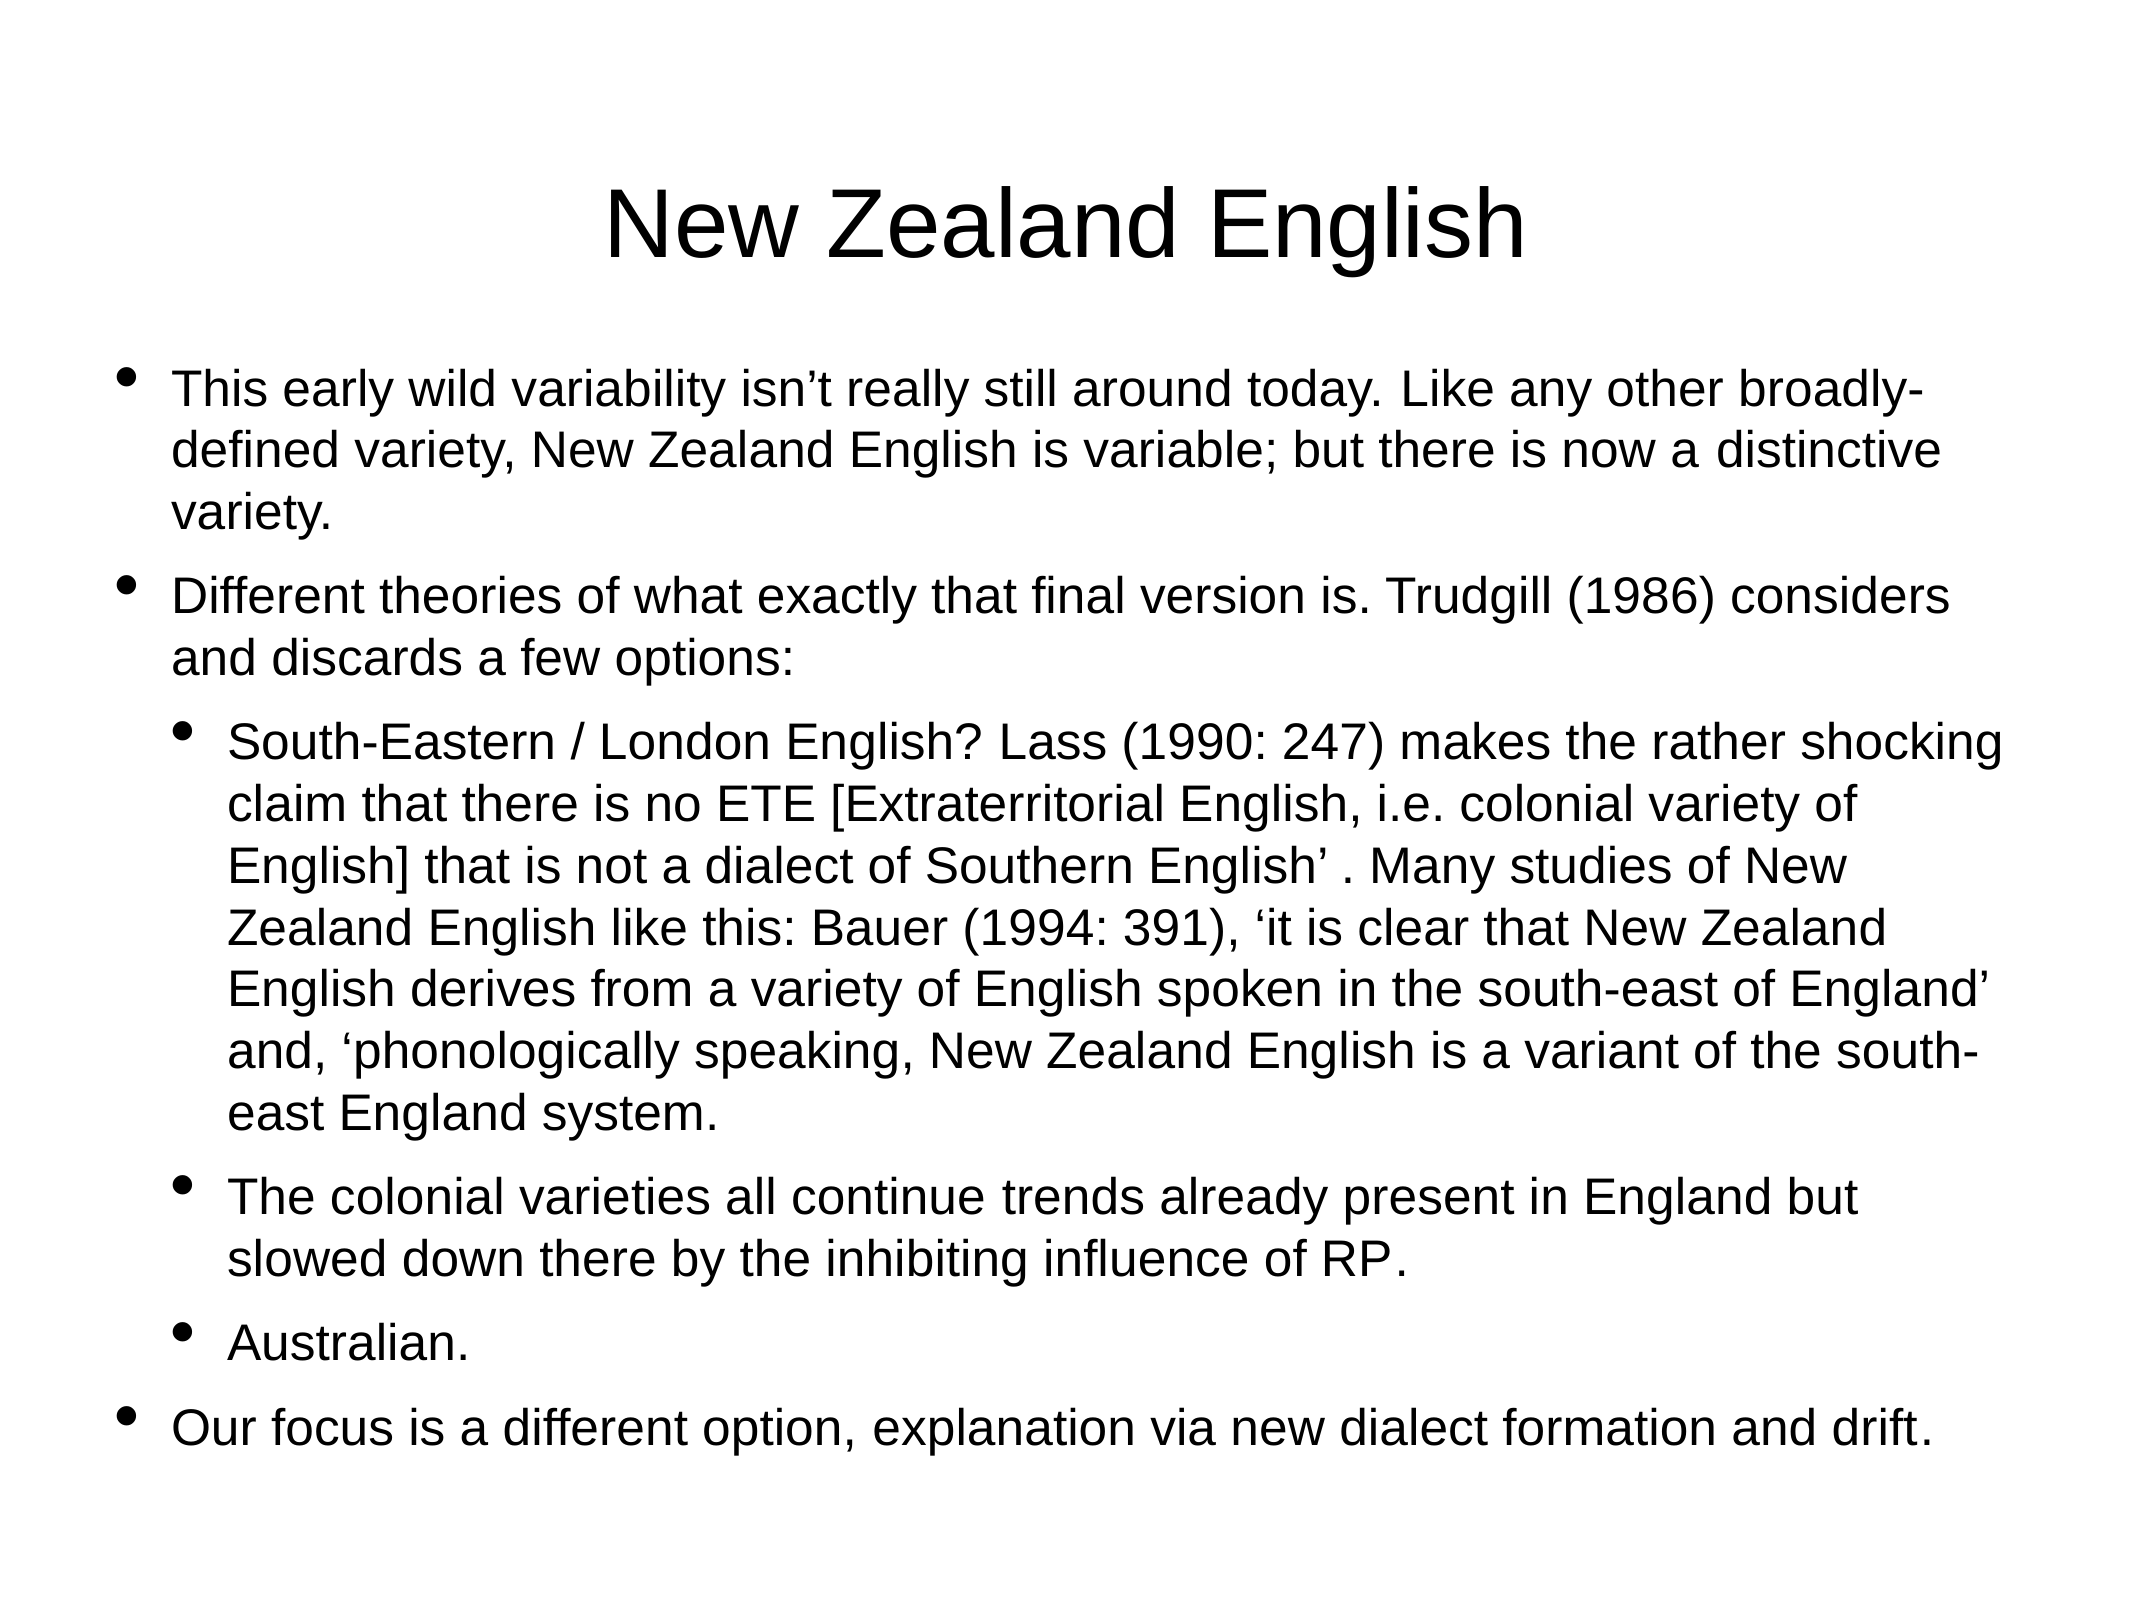

# New Zealand English
This early wild variability isn’t really still around today. Like any other broadly-defined variety, New Zealand English is variable; but there is now a distinctive variety.
Different theories of what exactly that final version is. Trudgill (1986) considers and discards a few options:
South-Eastern / London English? Lass (1990: 247) makes the rather shocking claim that there is no ETE [Extraterritorial English, i.e. colonial variety of English] that is not a dialect of Southern English’ . Many studies of New Zealand English like this: Bauer (1994: 391), ‘it is clear that New Zealand English derives from a variety of English spoken in the south-east of England’ and, ‘phonologically speaking, New Zealand English is a variant of the south-east England system.
The colonial varieties all continue trends already present in England but slowed down there by the inhibiting influence of RP.
Australian.
Our focus is a different option, explanation via new dialect formation and drift.